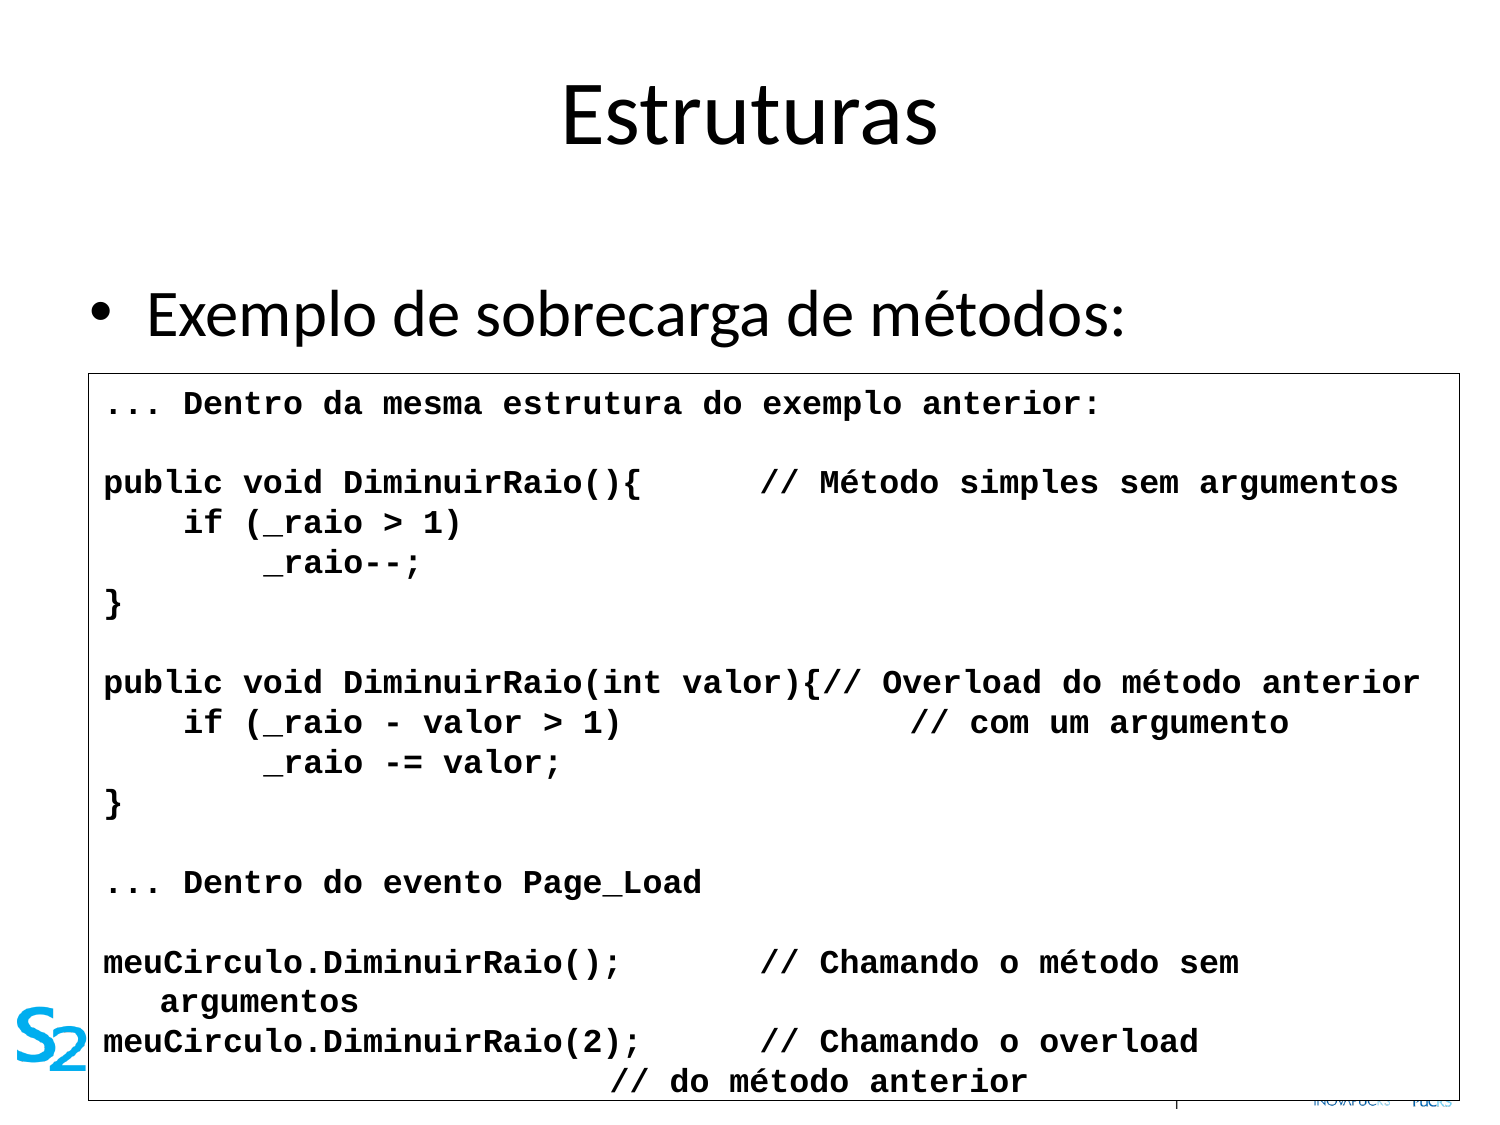

# Estruturas
Exemplo de sobrecarga de métodos:
... Dentro da mesma estrutura do exemplo anterior:

public void DiminuirRaio(){	// Método simples sem argumentos
    if (_raio > 1)
        _raio--;
}

public void DiminuirRaio(int valor){// Overload do método anterior
    if (_raio - valor > 1)		// com um argumento
        _raio -= valor;
}

... Dentro do evento Page_Load

meuCirculo.DiminuirRaio();	// Chamando o método sem argumentos
meuCirculo.DiminuirRaio(2);	// Chamando o overload
				// do método anterior